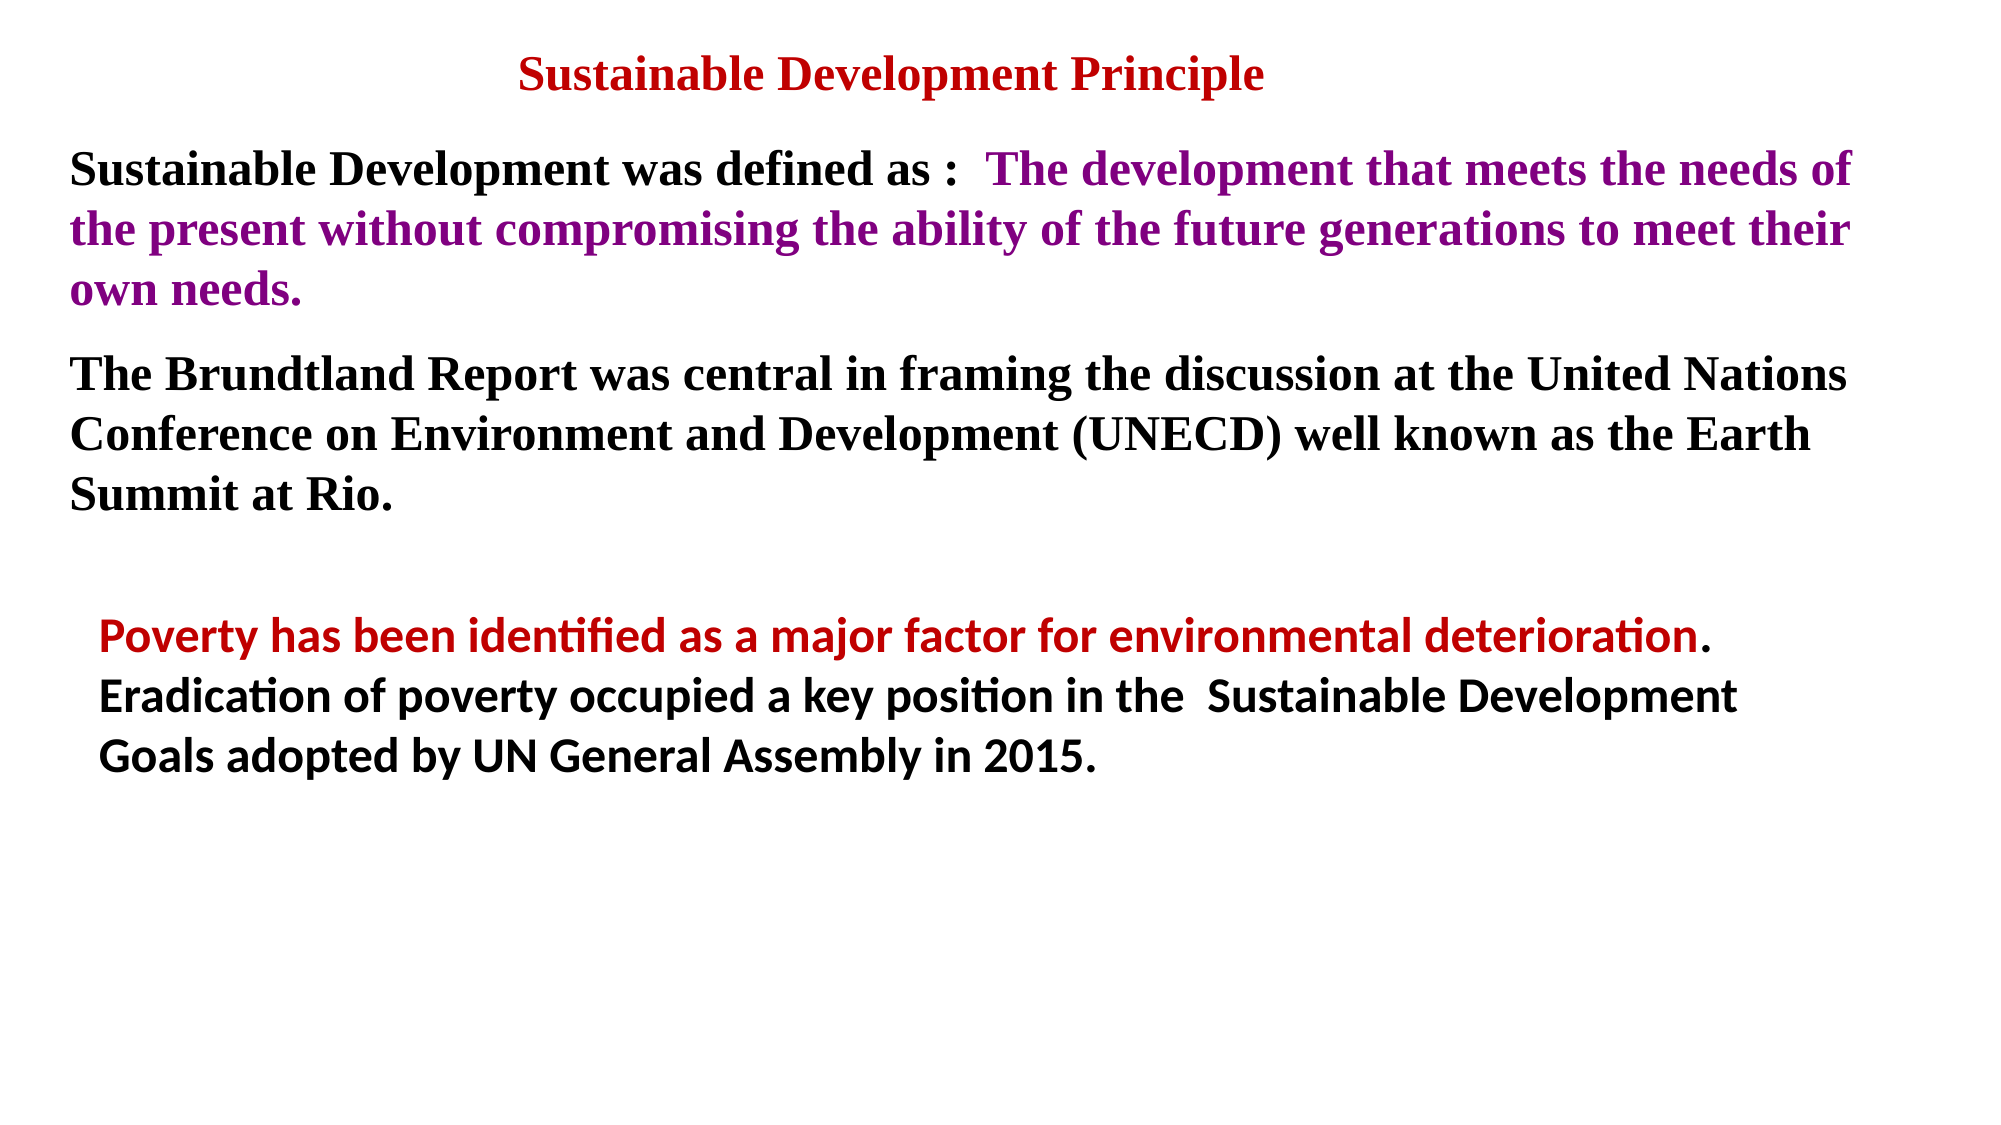

Sustainable Development Principle
Sustainable Development was defined as :  The development that meets the needs of the present without compromising the ability of the future generations to meet their own needs.
The Brundtland Report was central in framing the discussion at the United Nations Conference on Environment and Development (UNECD) well known as the Earth Summit at Rio.
Poverty has been identified as a major factor for environmental deterioration. Eradication of poverty occupied a key position in the  Sustainable Development Goals adopted by UN General Assembly in 2015.